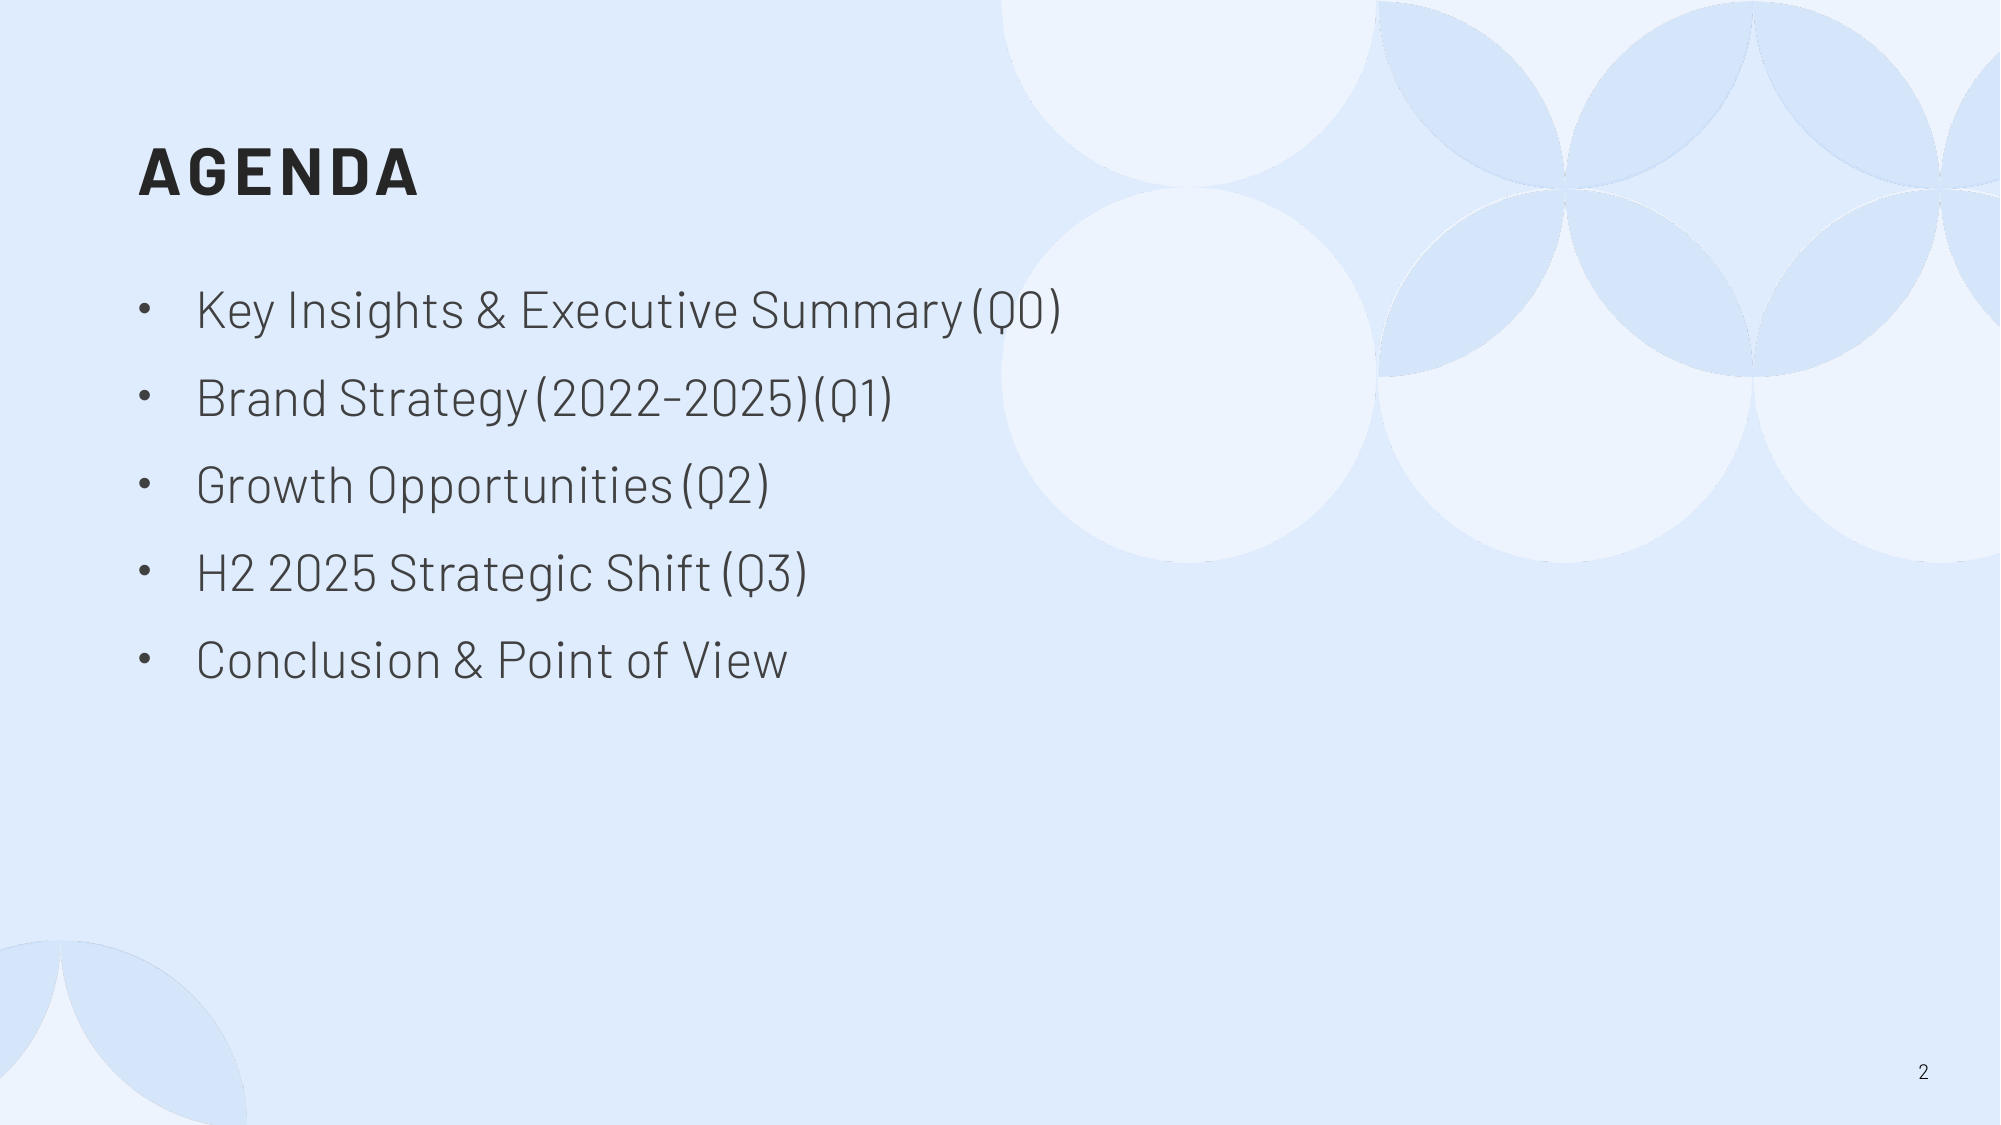

# Agenda
Key Insights & Executive Summary (Q0)
Brand Strategy (2022-2025) (Q1)
Growth Opportunities (Q2)
H2 2025 Strategic Shift (Q3)
Conclusion & Point of View
2